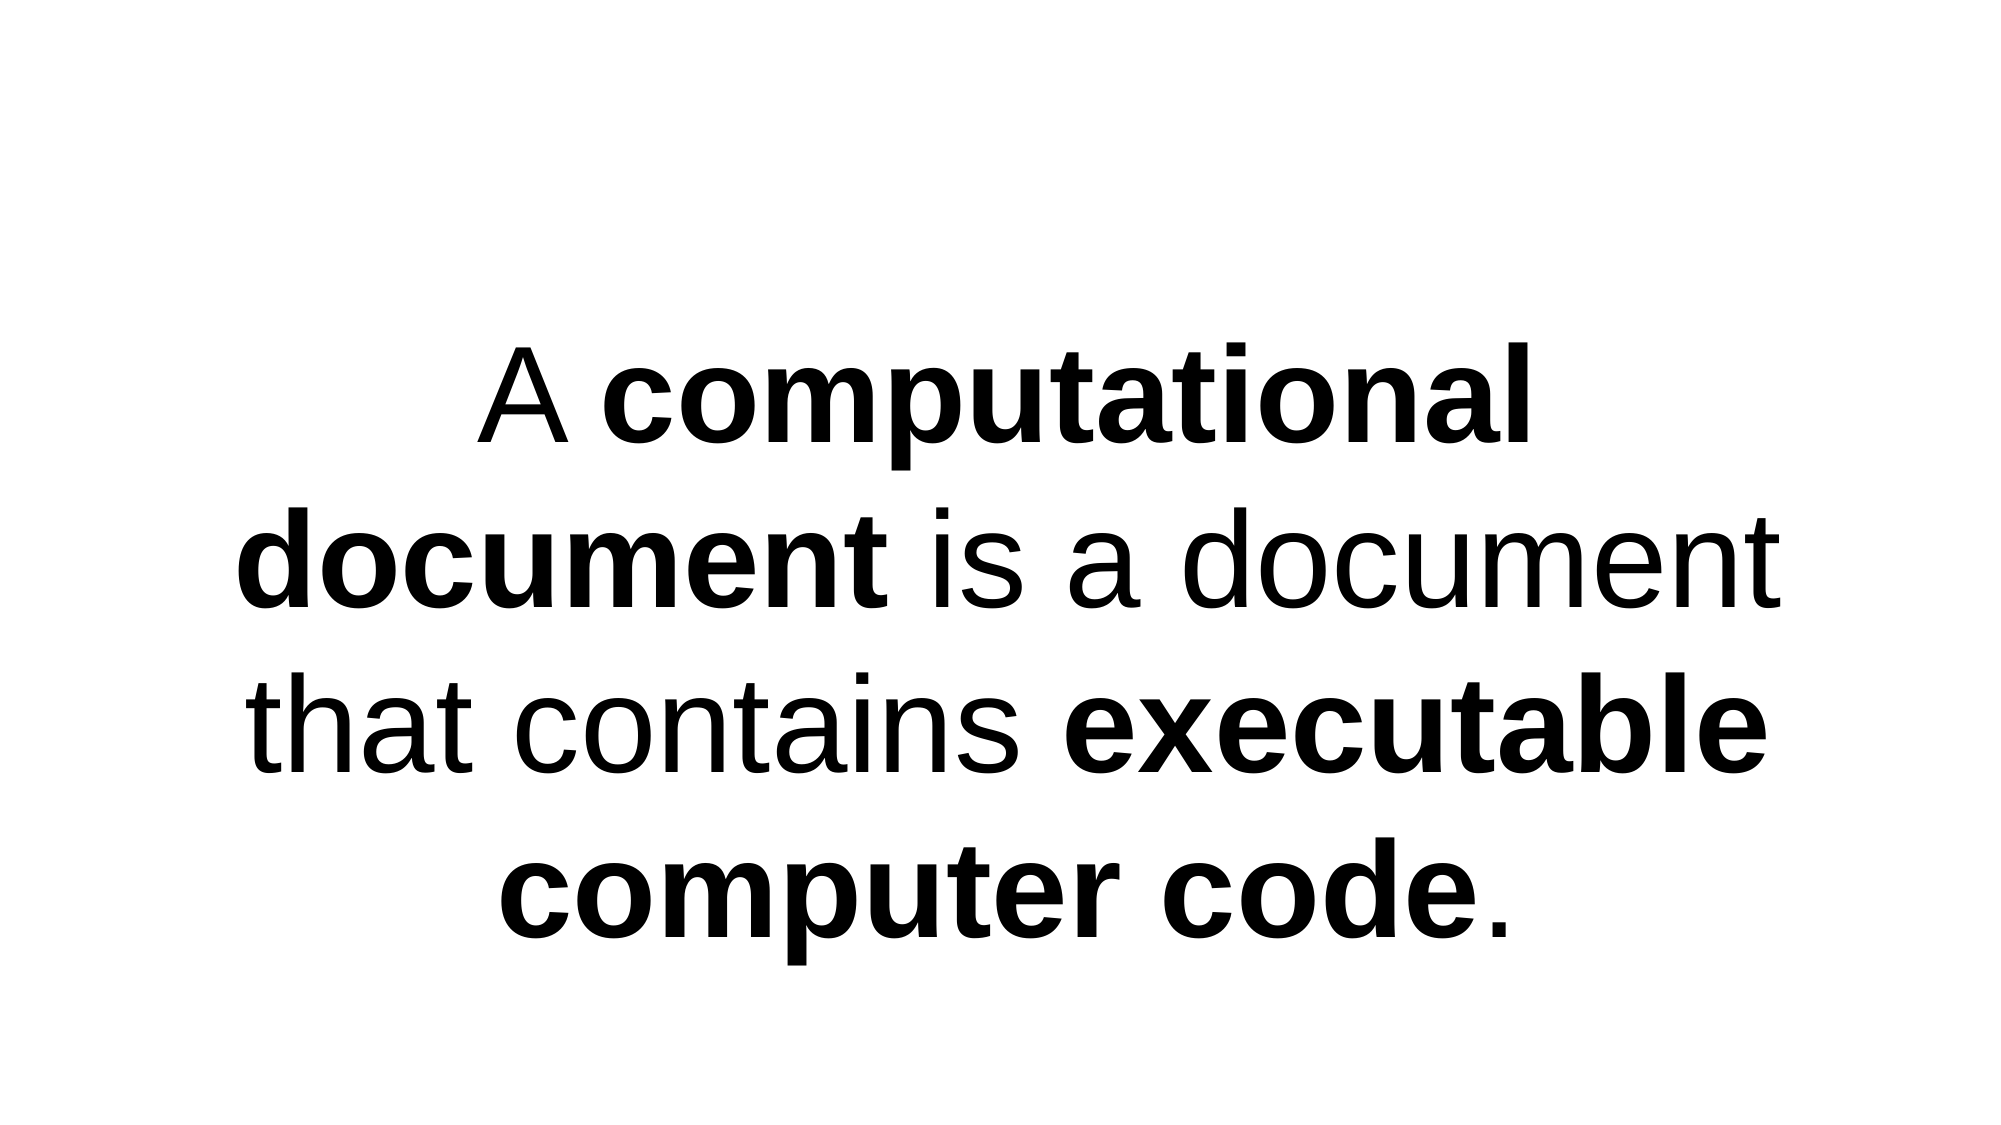

A computational document is a document that contains executable computer code.